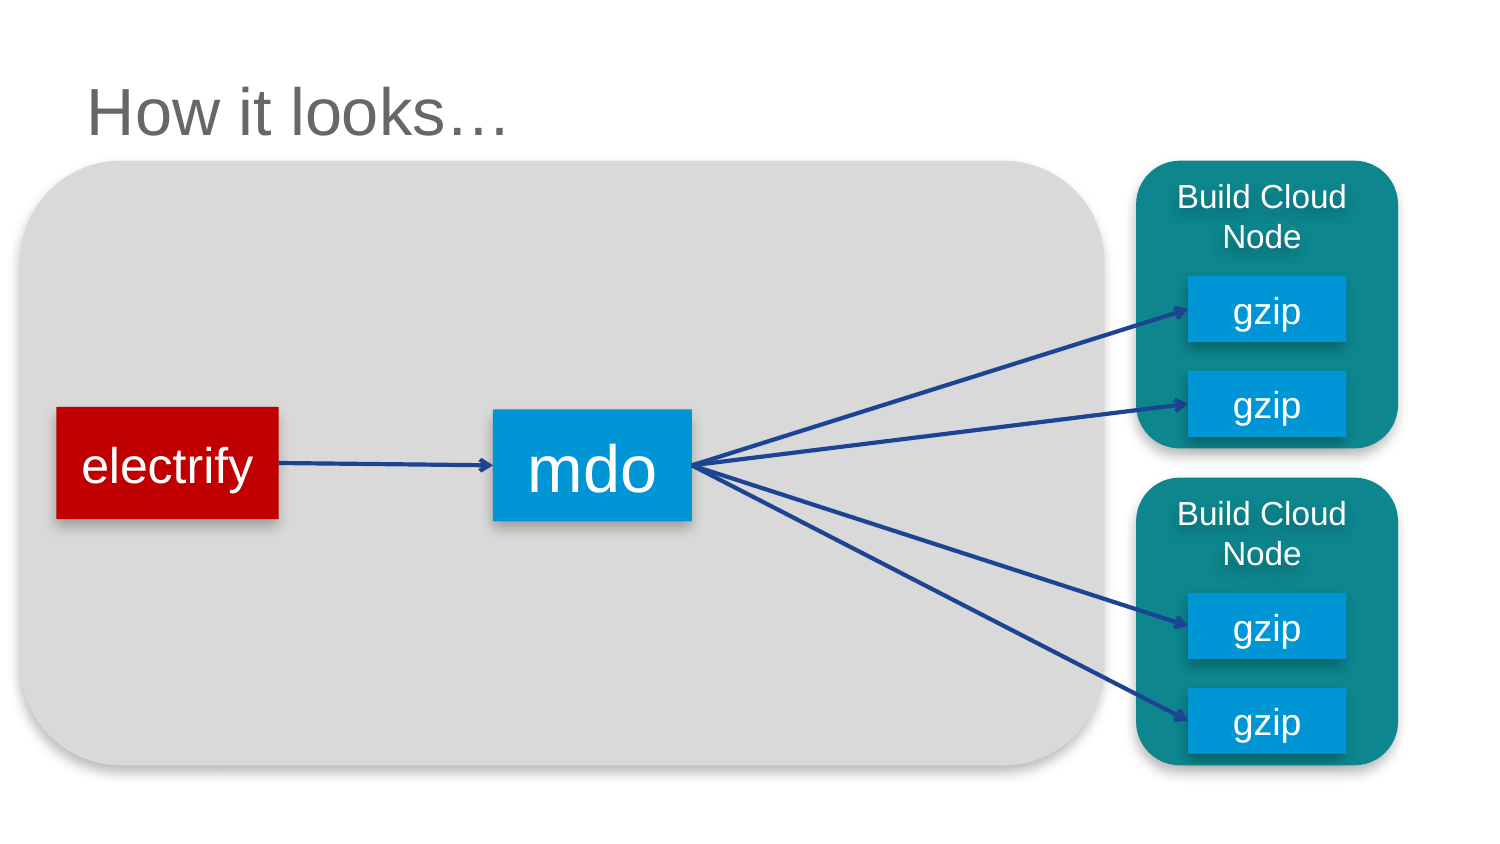

# How it looks…

Build Cloud Node
gzip
gzip
electrify
mdo

Build Cloud Node
gzip
gzip